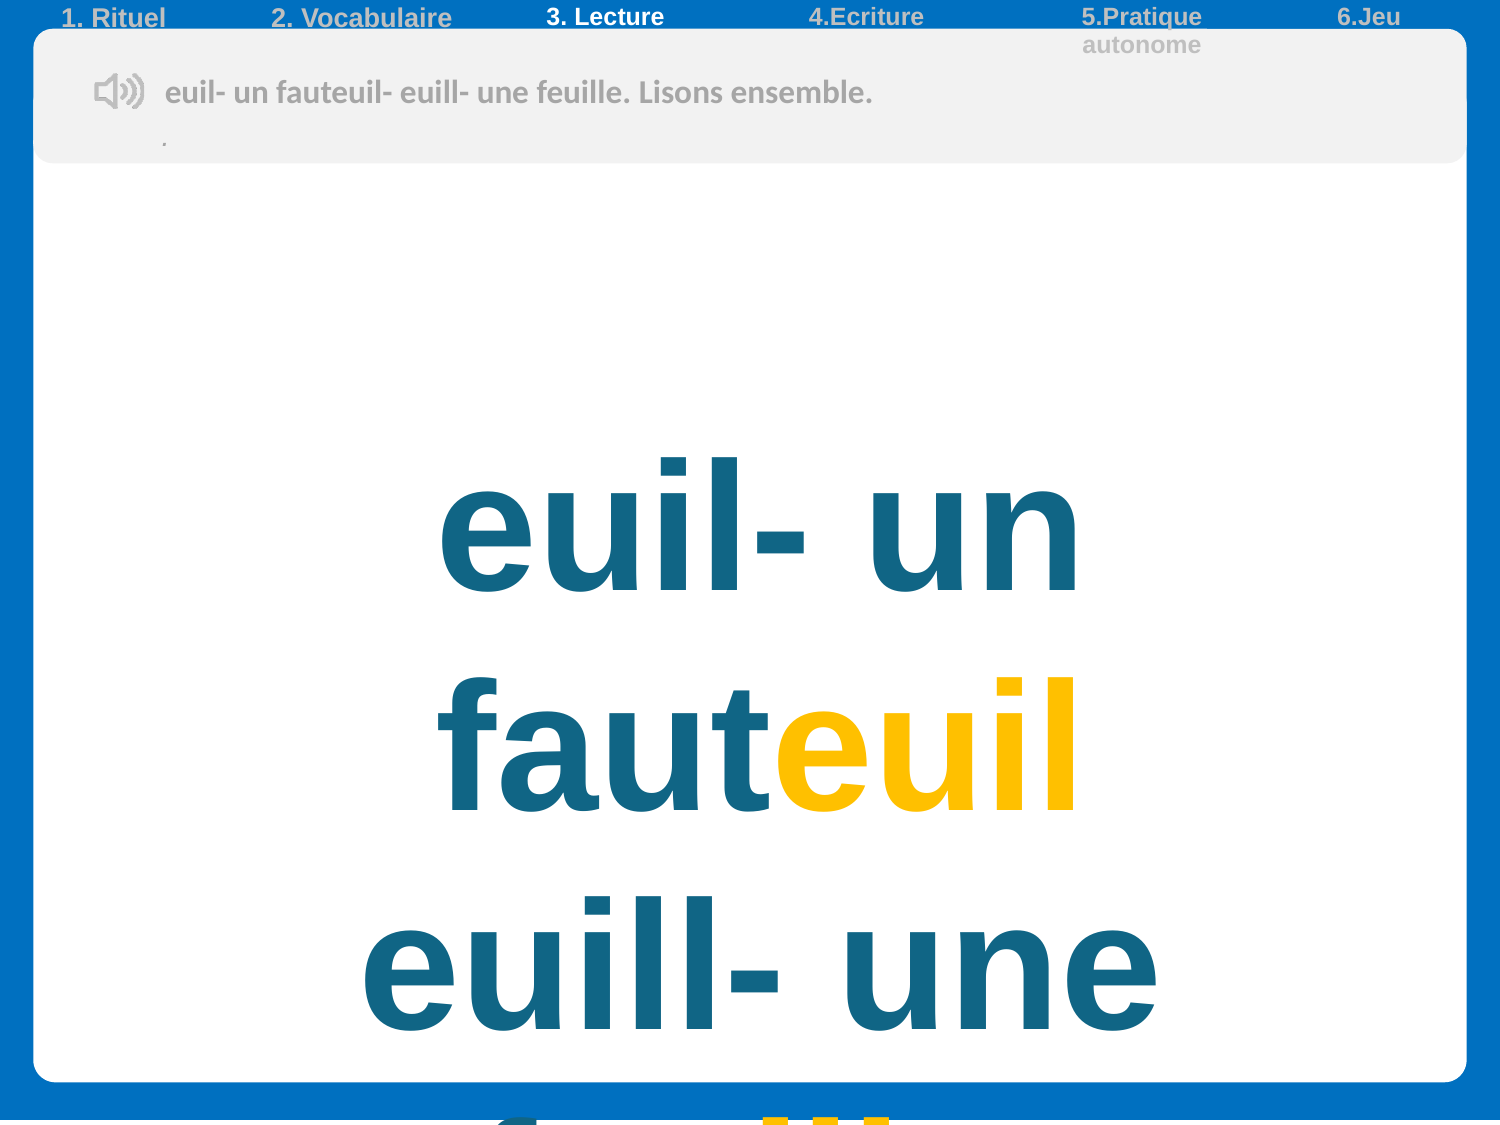

| 1. Rituel | 2. Vocabulaire | 3. Lecture | 4.Ecriture | 5.Pratique autonome | 6.Jeu |
| --- | --- | --- | --- | --- | --- |

euil- un fauteuil- euill- une feuille. Lisons ensemble.

.

euil- un fauteuil
euill- une feuille